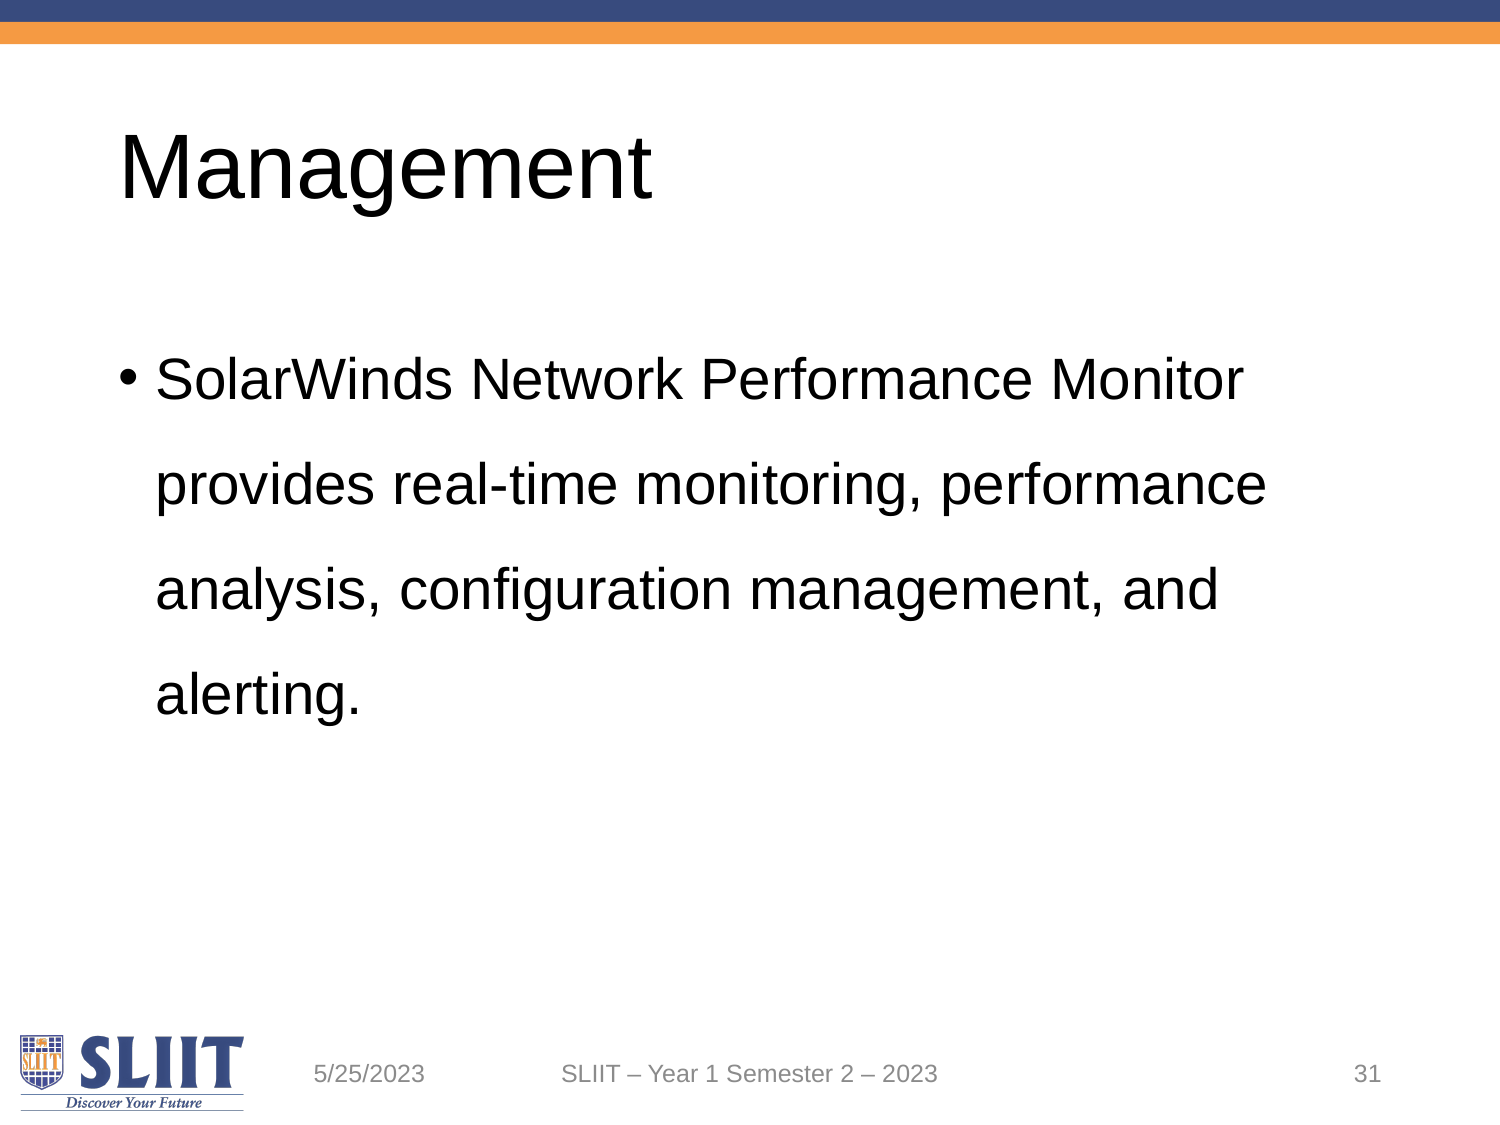

# Management
SolarWinds Network Performance Monitor provides real-time monitoring, performance analysis, configuration management, and alerting.
5/25/2023
SLIIT – Year 1 Semester 2 – 2023
31